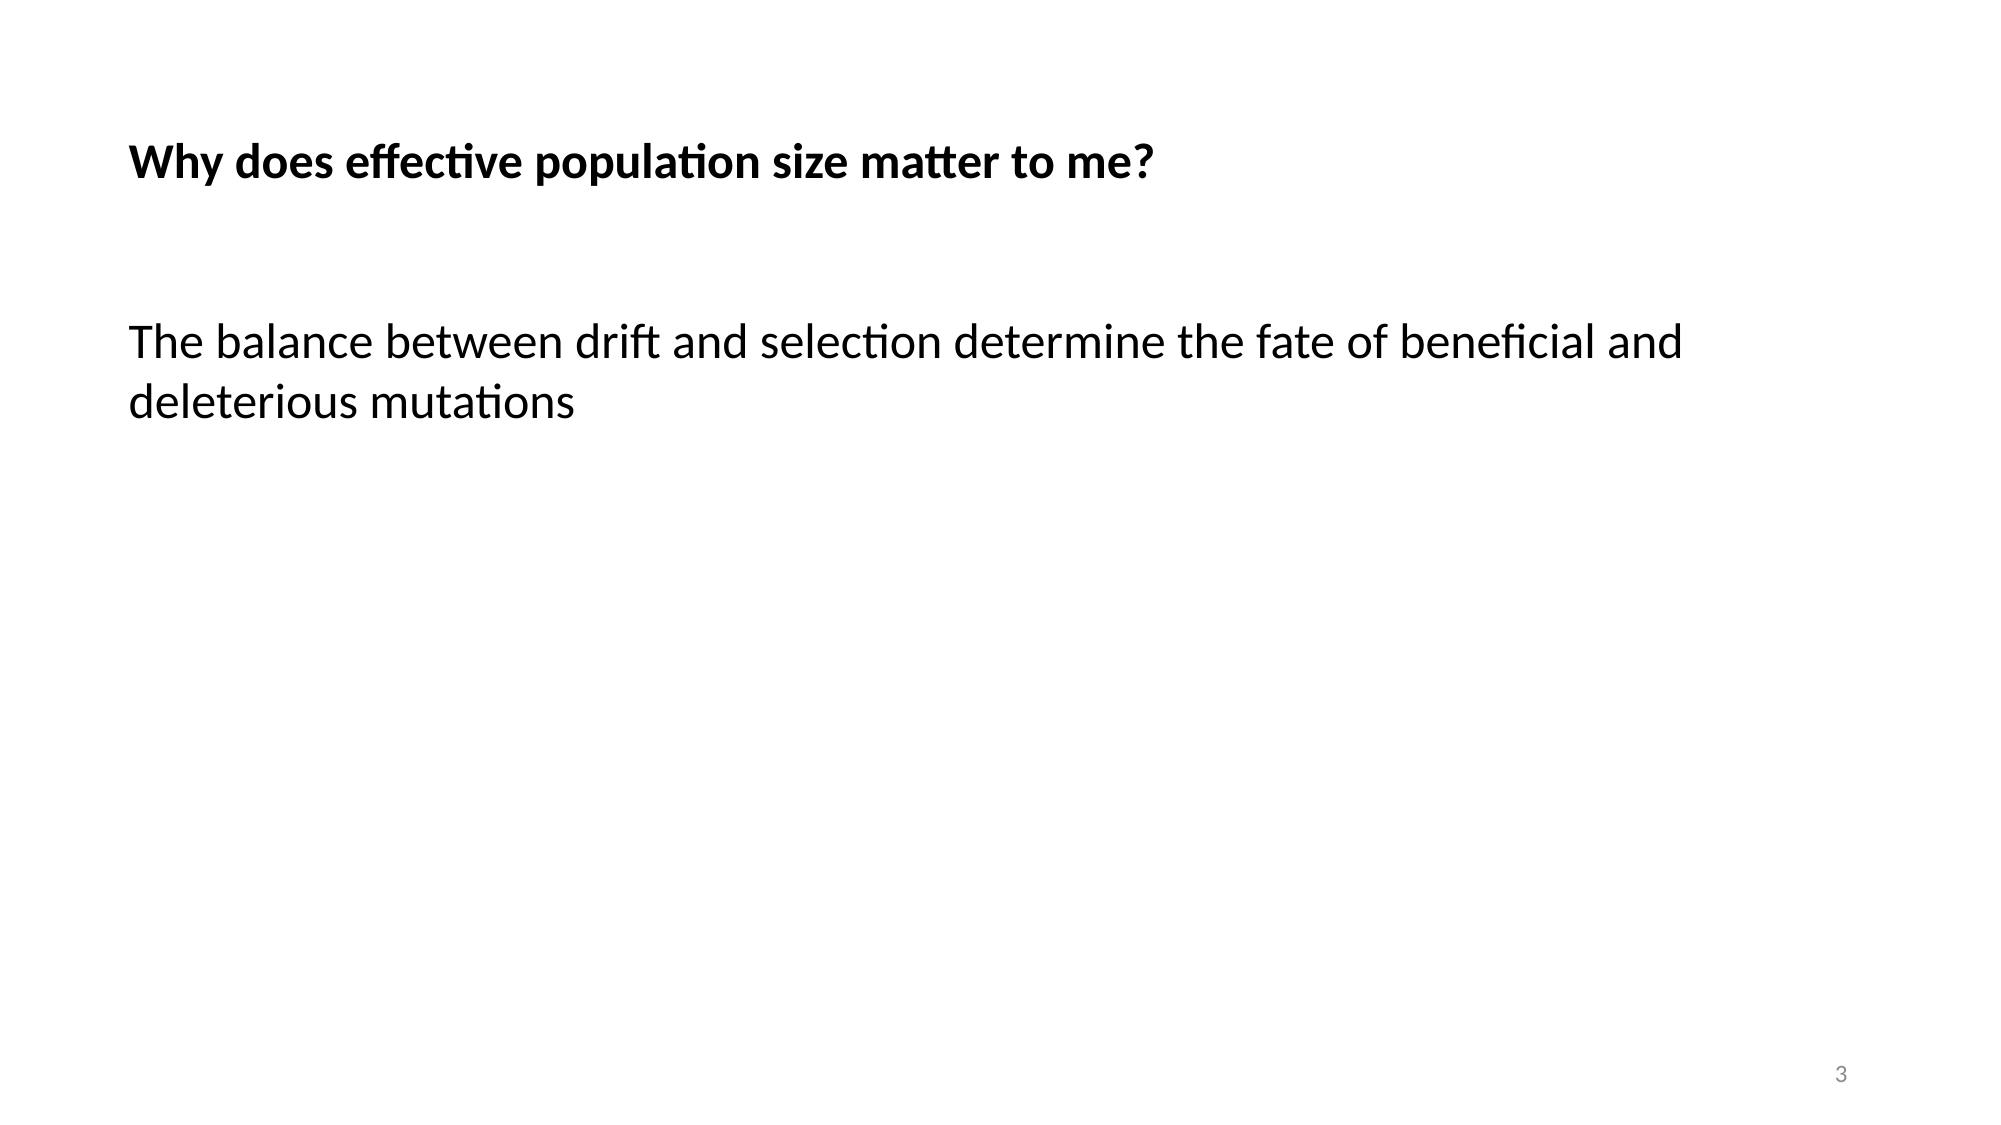

Why does effective population size matter to me?

The balance between drift and selection determine the fate of beneficial and deleterious mutations
3